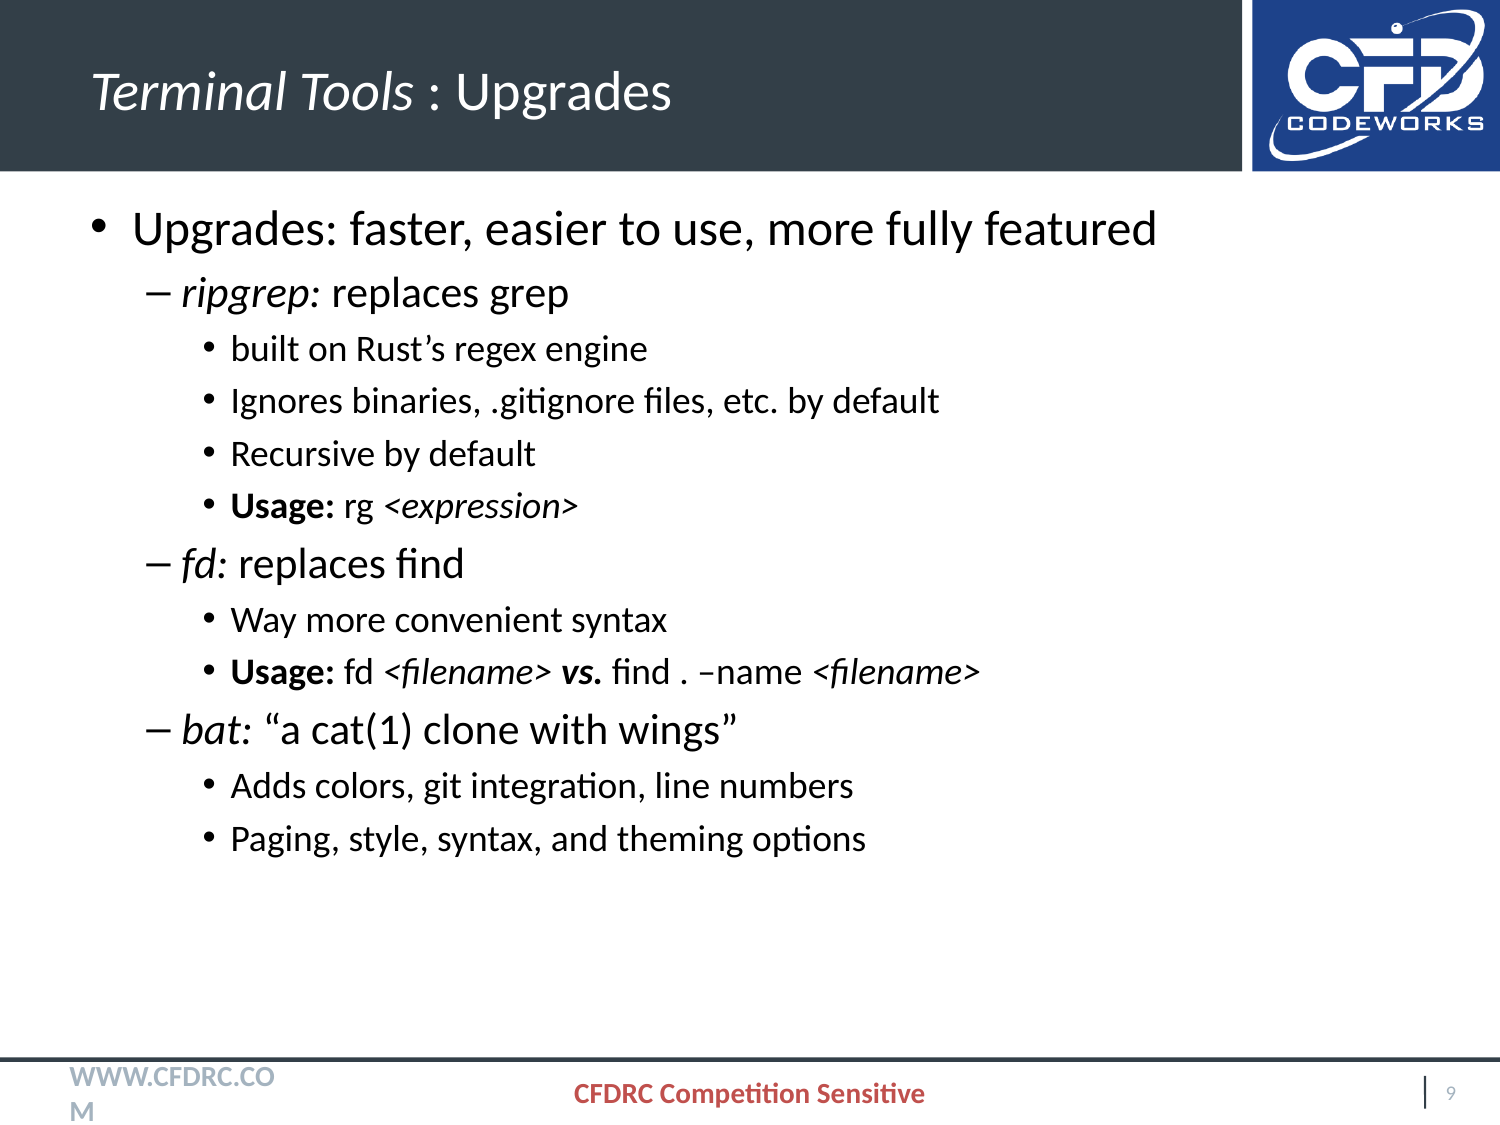

# Terminal Tools : Upgrades
Upgrades: faster, easier to use, more fully featured
ripgrep: replaces grep
built on Rust’s regex engine
Ignores binaries, .gitignore files, etc. by default
Recursive by default
Usage: rg <expression>
fd: replaces find
Way more convenient syntax
Usage: fd <filename> vs. find . –name <filename>
bat: “a cat(1) clone with wings”
Adds colors, git integration, line numbers
Paging, style, syntax, and theming options
CFDRC Competition Sensitive
9